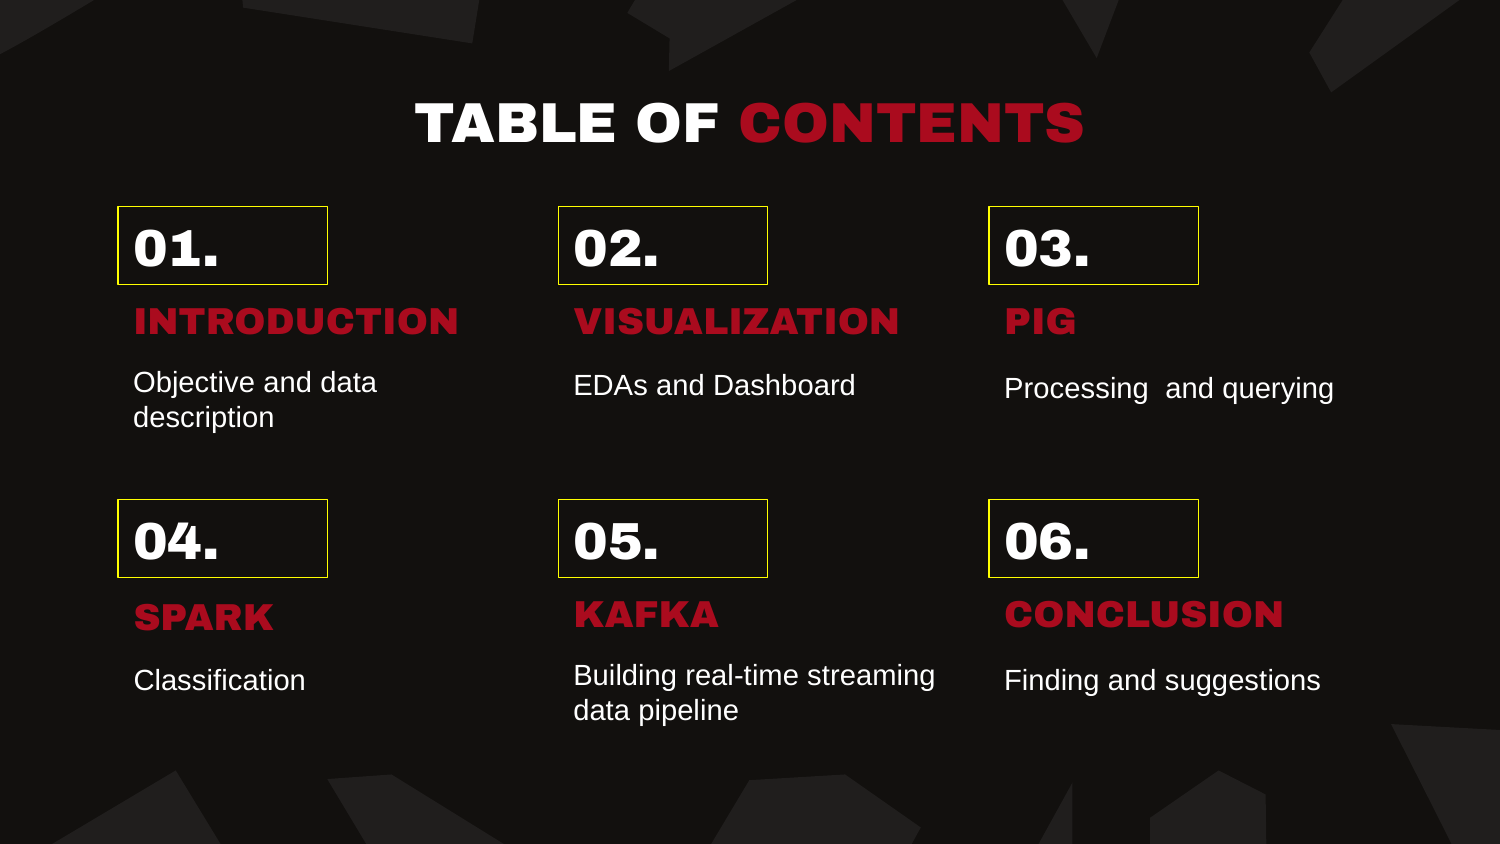

TABLE OF CONTENTS
01.
02.
03.
PIG
# INTRODUCTION
VISUALIZATION
EDAs and Dashboard
Processing  and querying
Objective and data description
04.
05.
06.
KAFKA
CONCLUSION
SPARK
Finding and suggestions
Classification
Building real-time streaming data pipeline